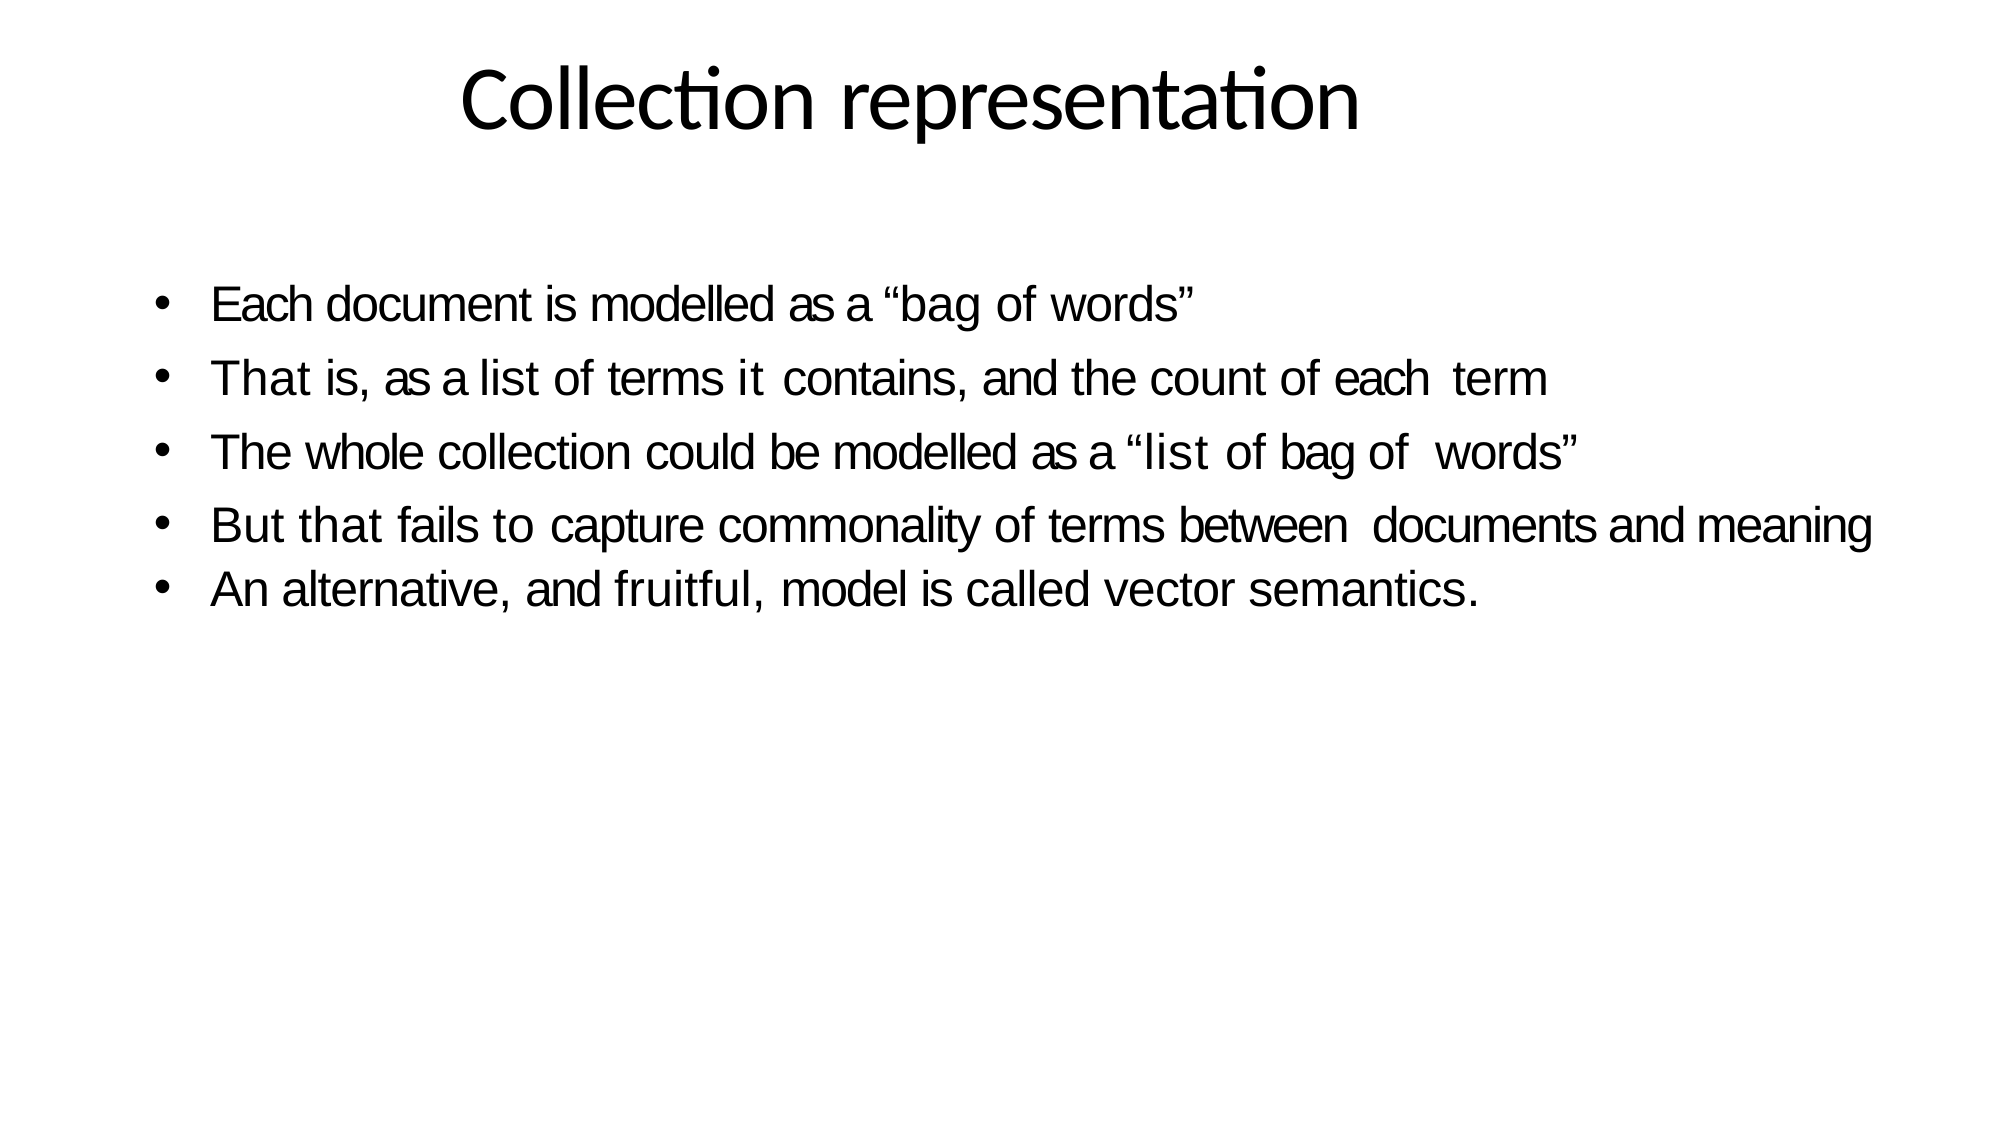

# Collection representation
Each document is modelled as a “bag of words”
That is, as a list of terms it contains, and the count of each  term
The whole collection could be modelled as a “list of bag of  words”
But that fails to capture commonality of terms between  documents and meaning
An alternative, and fruitful, model is called vector semantics.